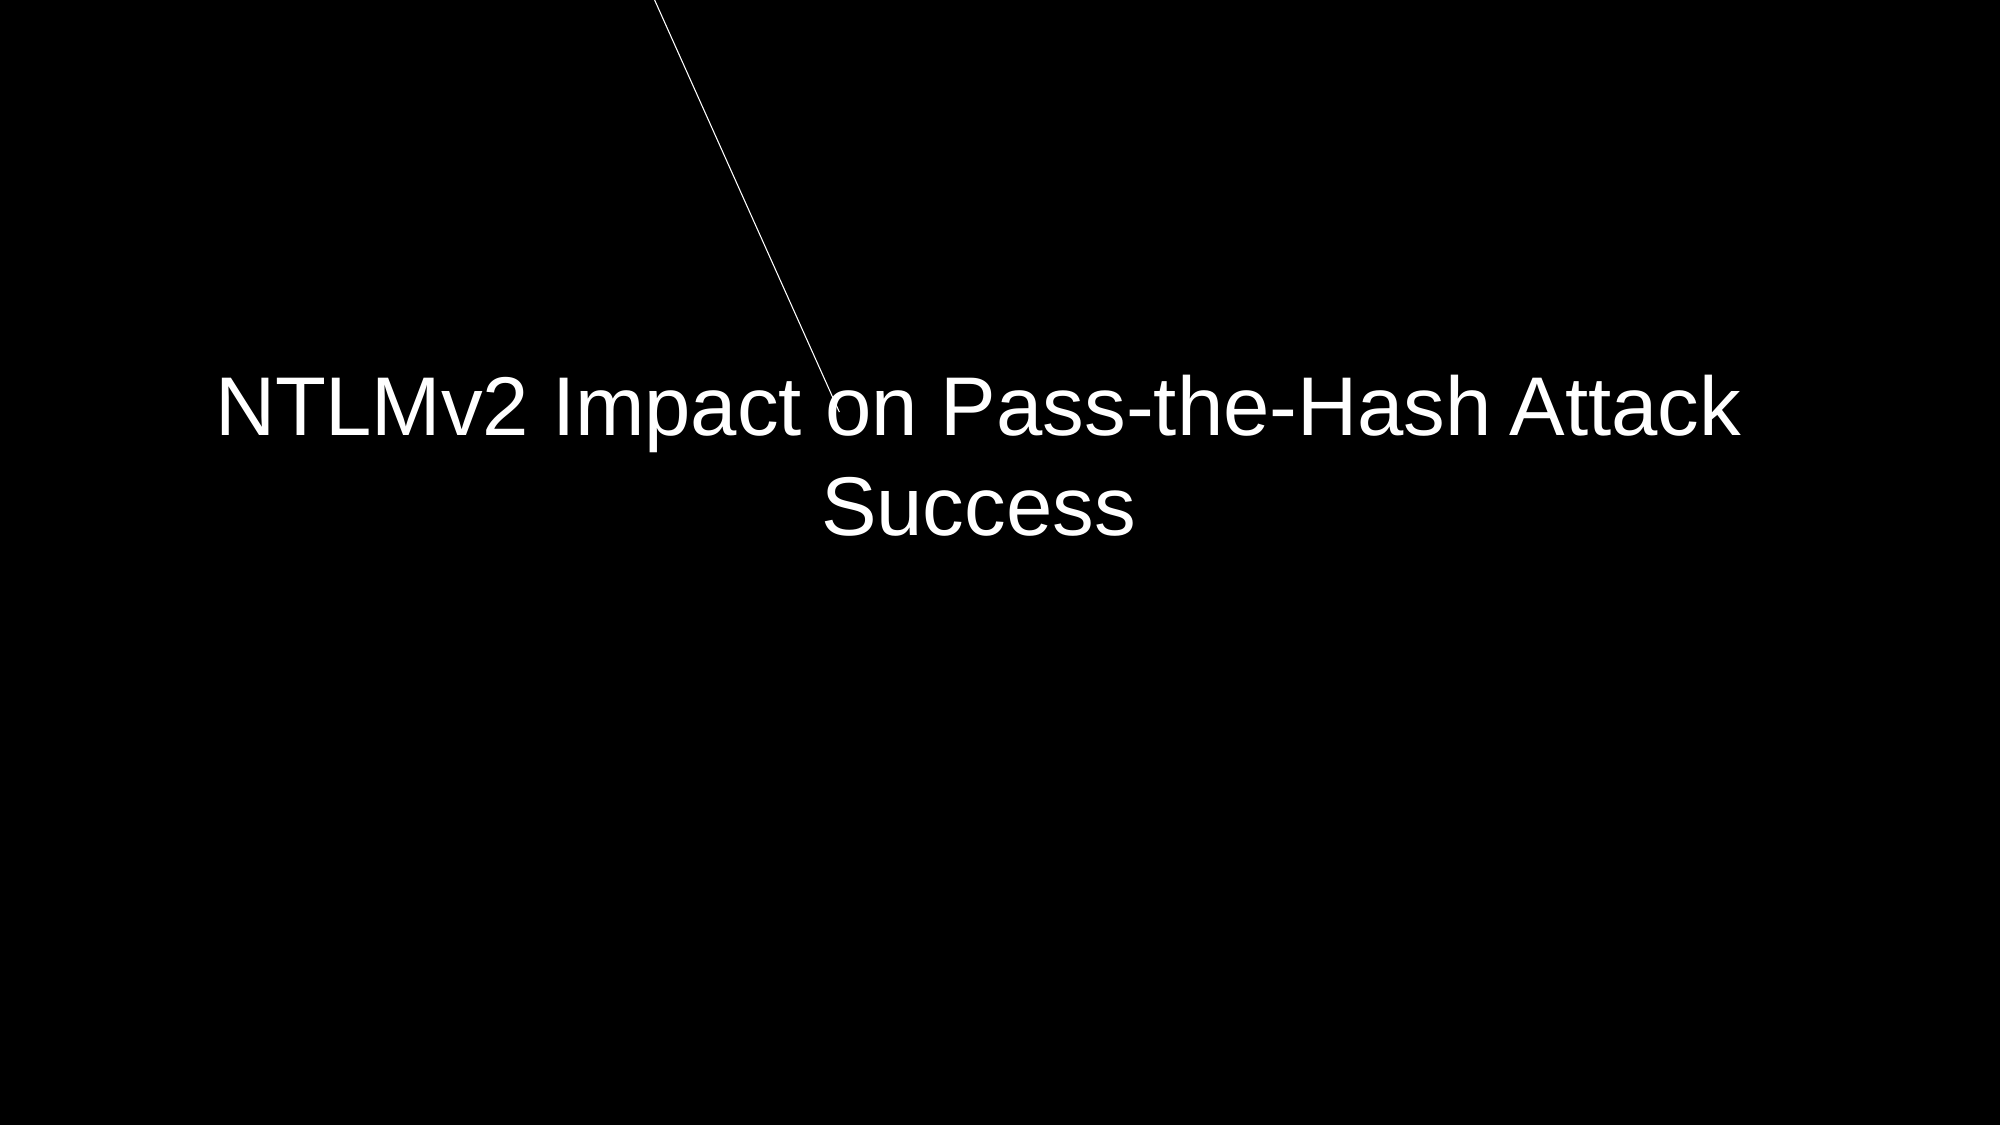

NTLMv2 Impact on Pass-the-Hash Attack Success
CS